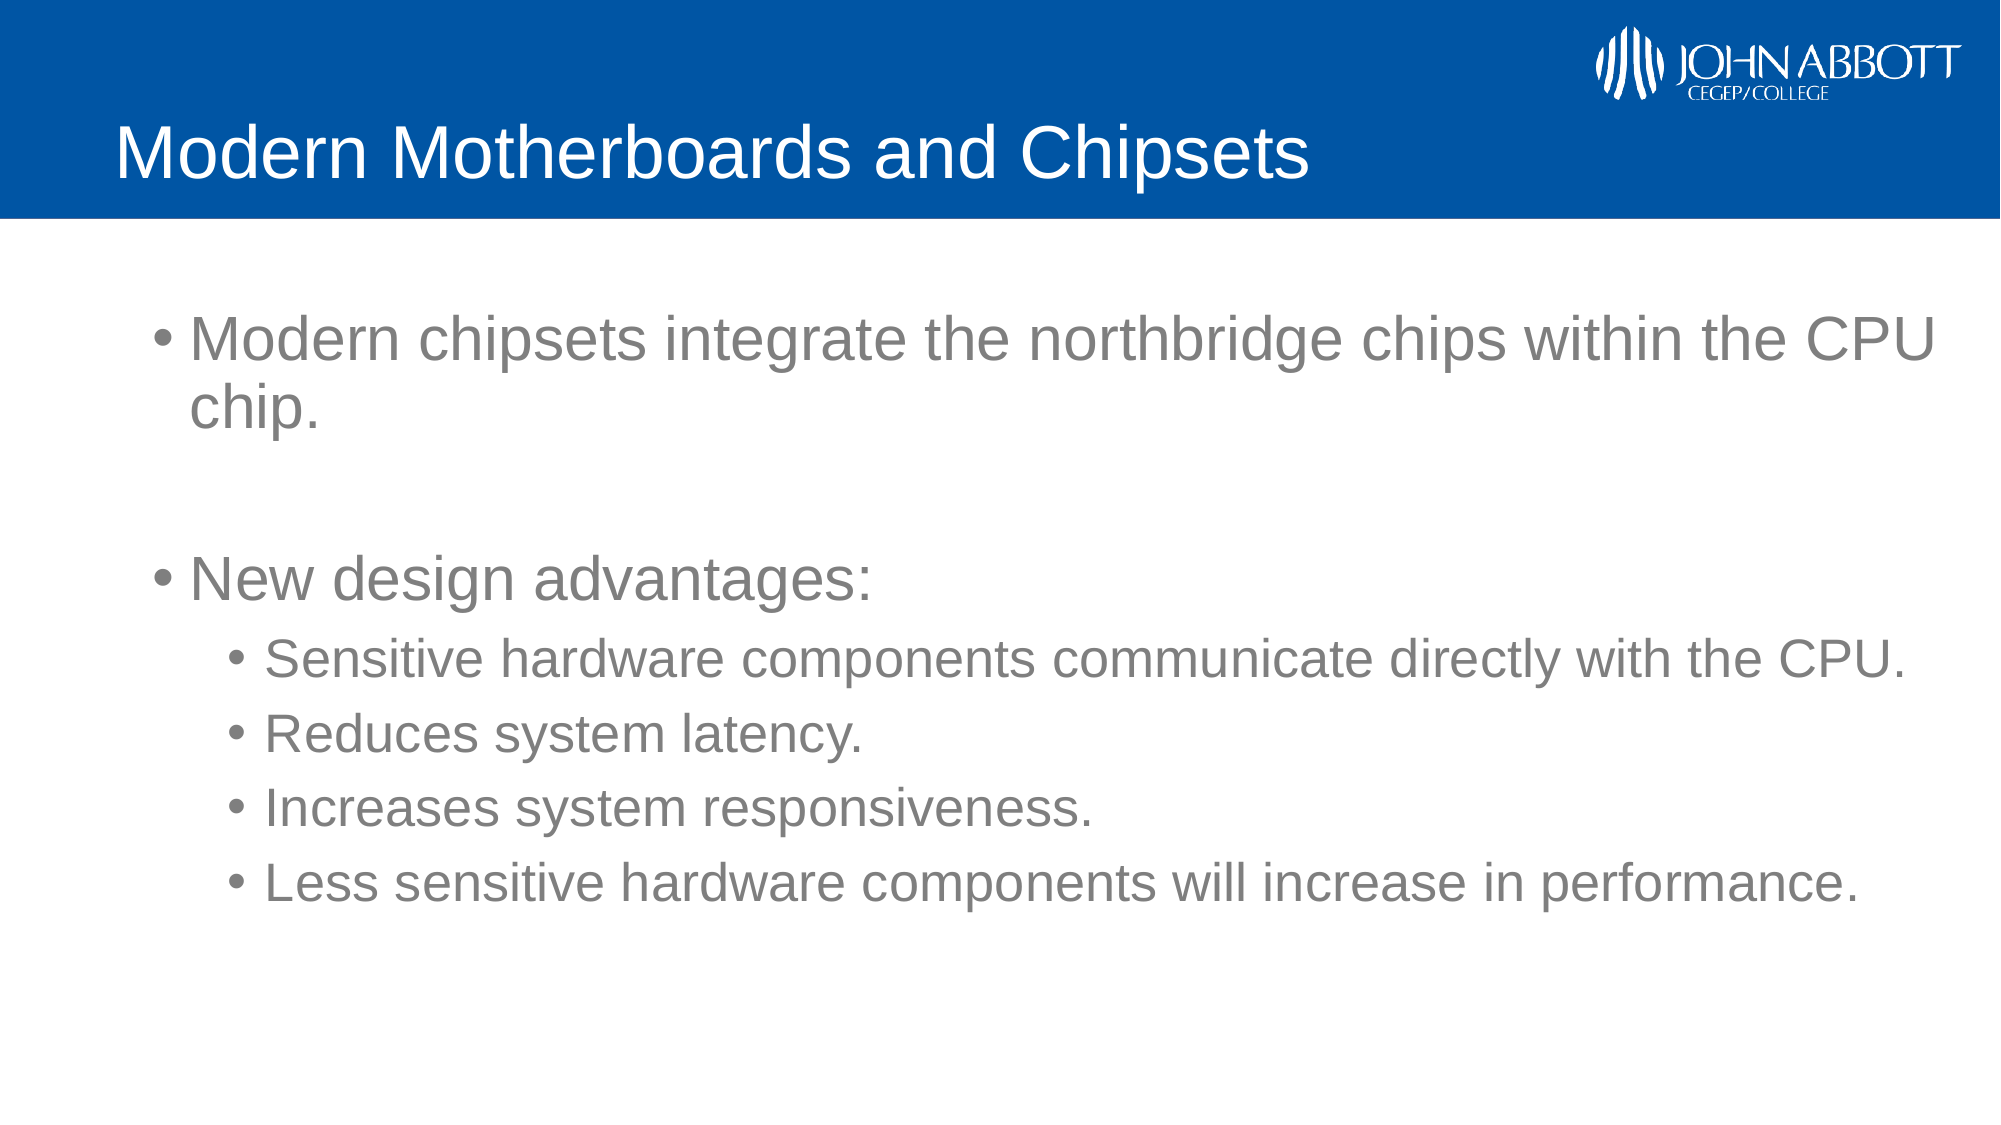

# Modern Motherboards and Chipsets
Modern chipsets integrate the northbridge chips within the CPU chip.

New design advantages:
Sensitive hardware components communicate directly with the CPU.
Reduces system latency.
Increases system responsiveness.
Less sensitive hardware components will increase in performance.